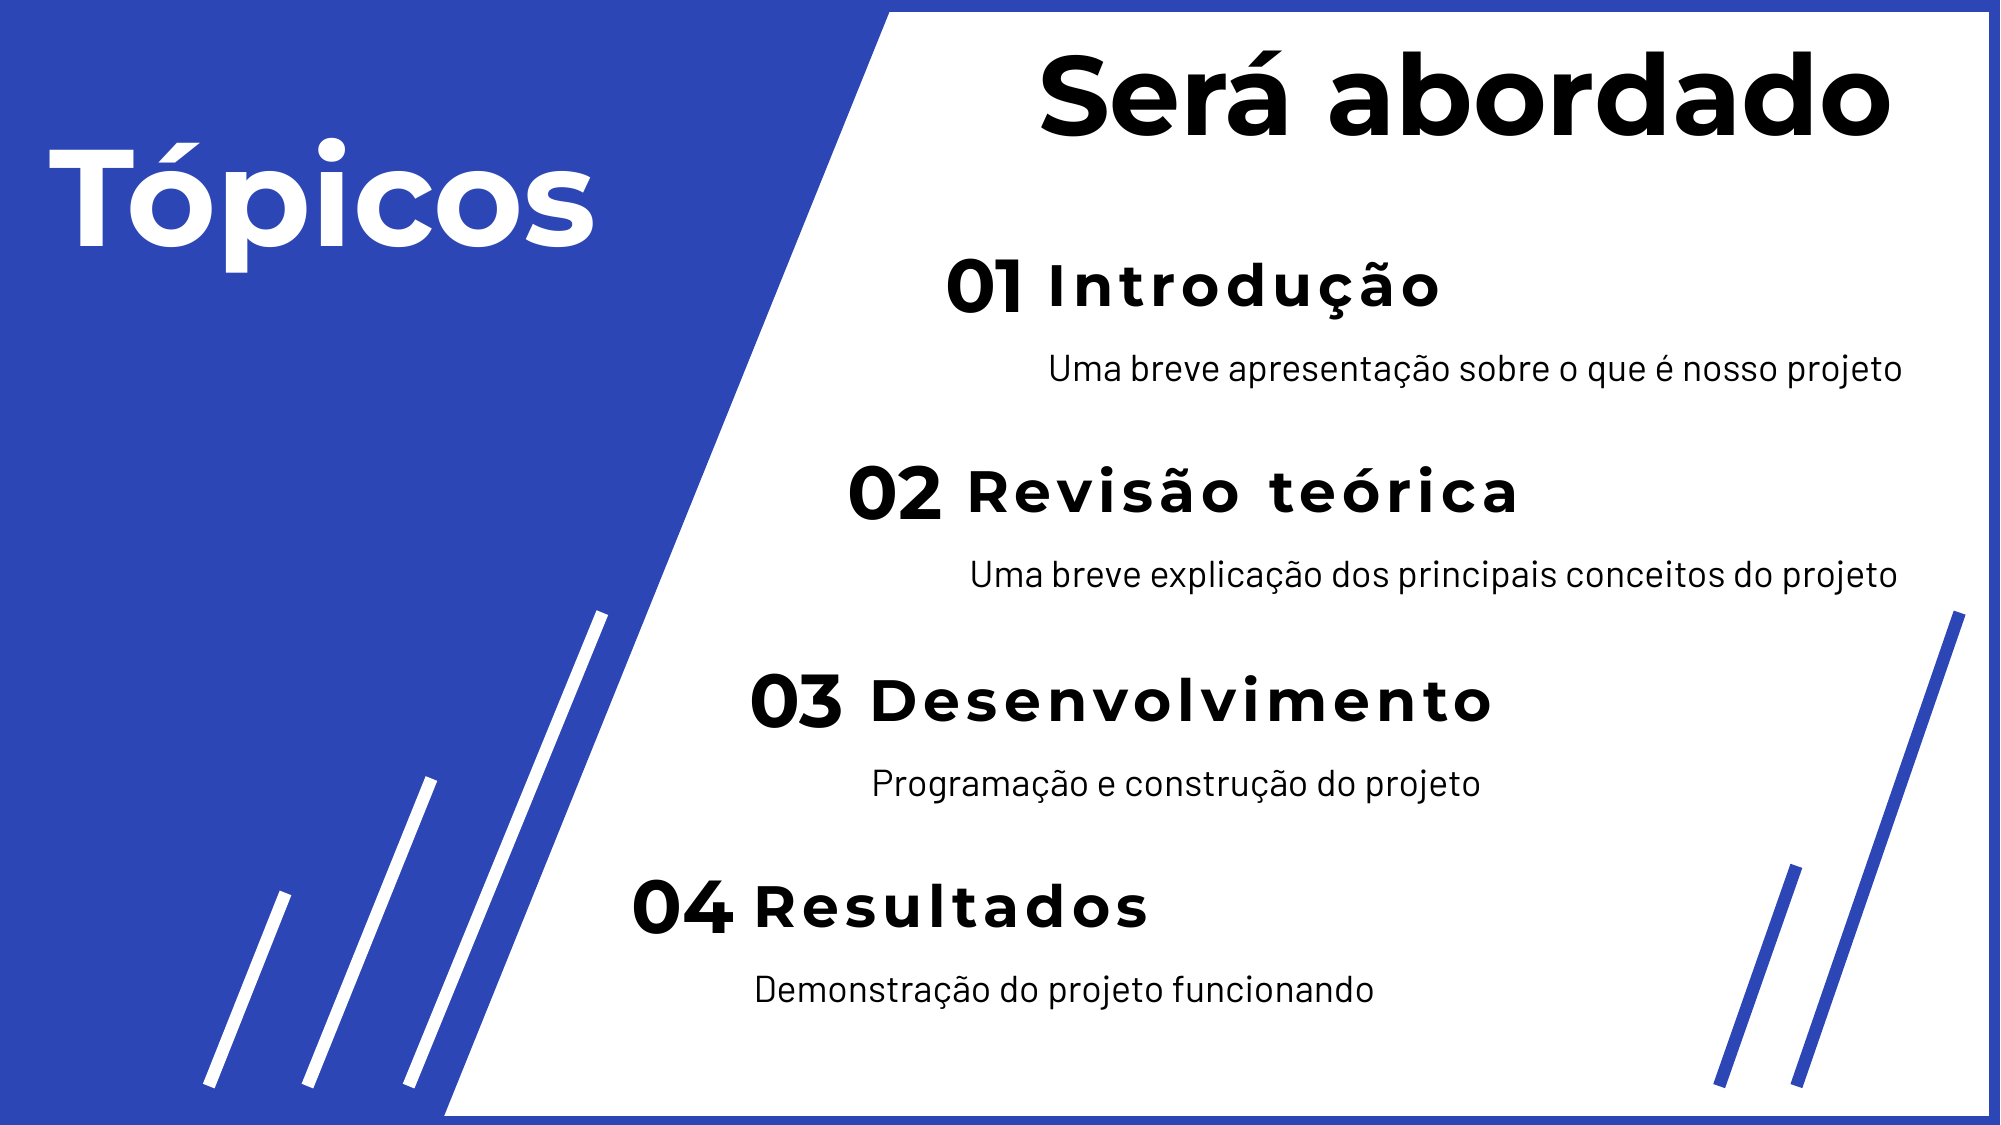

Será abordado
Tópicos

01
Introdução
Uma breve apresentação sobre o que é nosso projeto
02
Revisão teórica
Uma breve explicação dos principais conceitos do projeto
03
Desenvolvimento
Programação e construção do projeto
04
Resultados
Demonstração do projeto funcionando